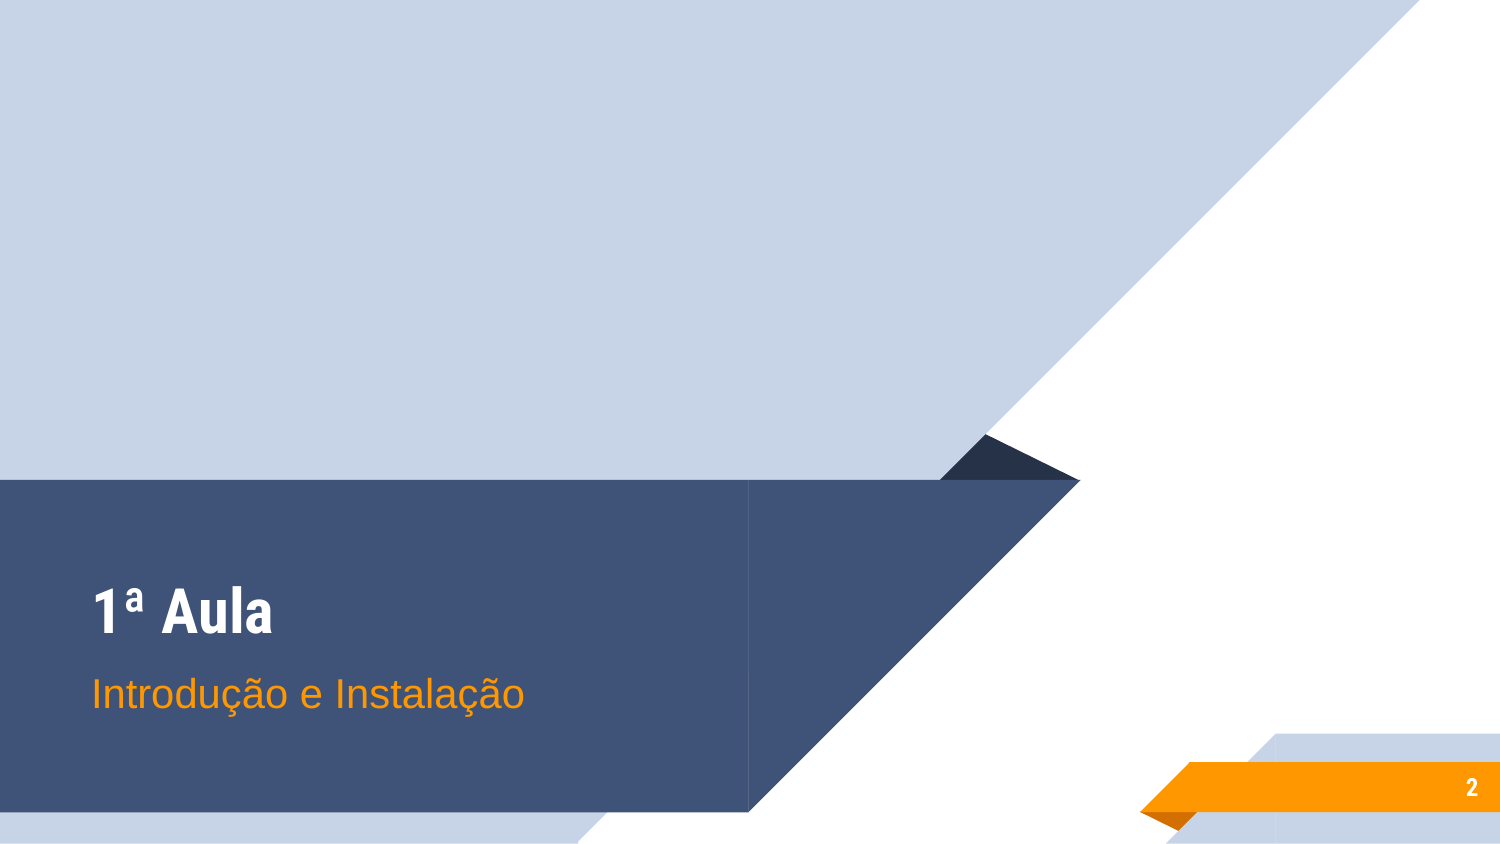

# 1ª Aula
Introdução e Instalação
2